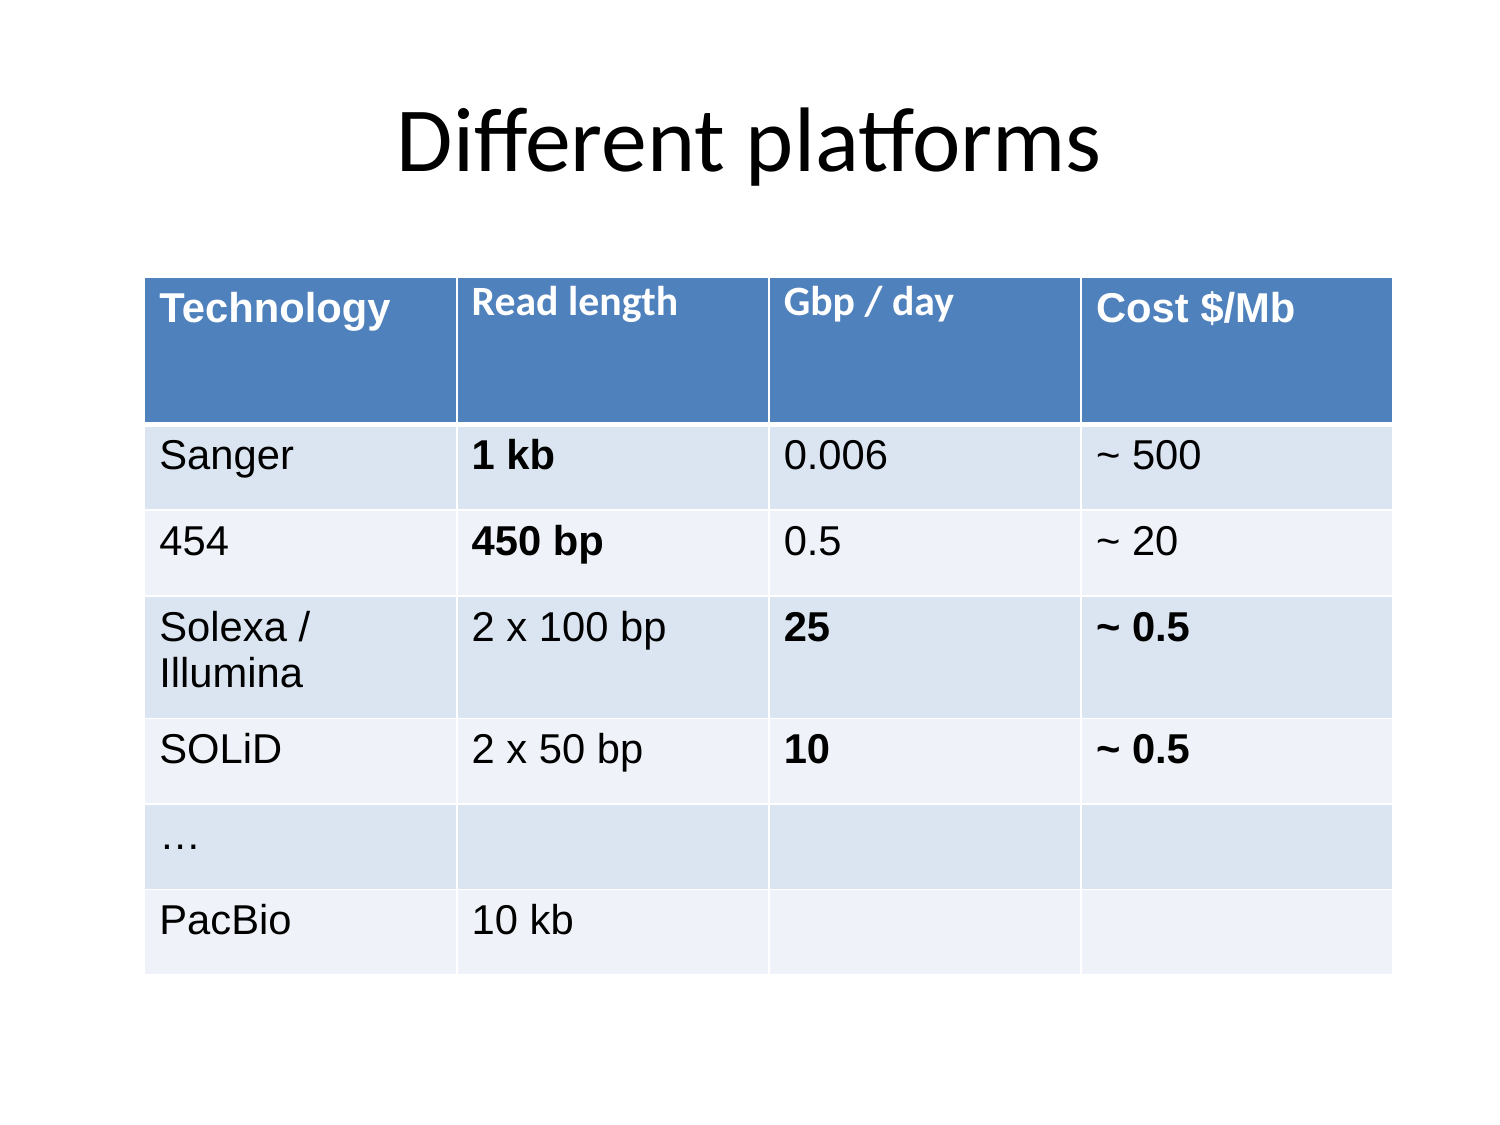

# Different platforms
| Technology | Read length | Gbp / day | Cost $/Mb |
| --- | --- | --- | --- |
| Sanger | 1 kb | 0.006 | ~ 500 |
| 454 | 450 bp | 0.5 | ~ 20 |
| Solexa / Illumina | 2 x 100 bp | 25 | ~ 0.5 |
| SOLiD | 2 x 50 bp | 10 | ~ 0.5 |
| … |  |  |  |
| PacBio | 10 kb |  |  |